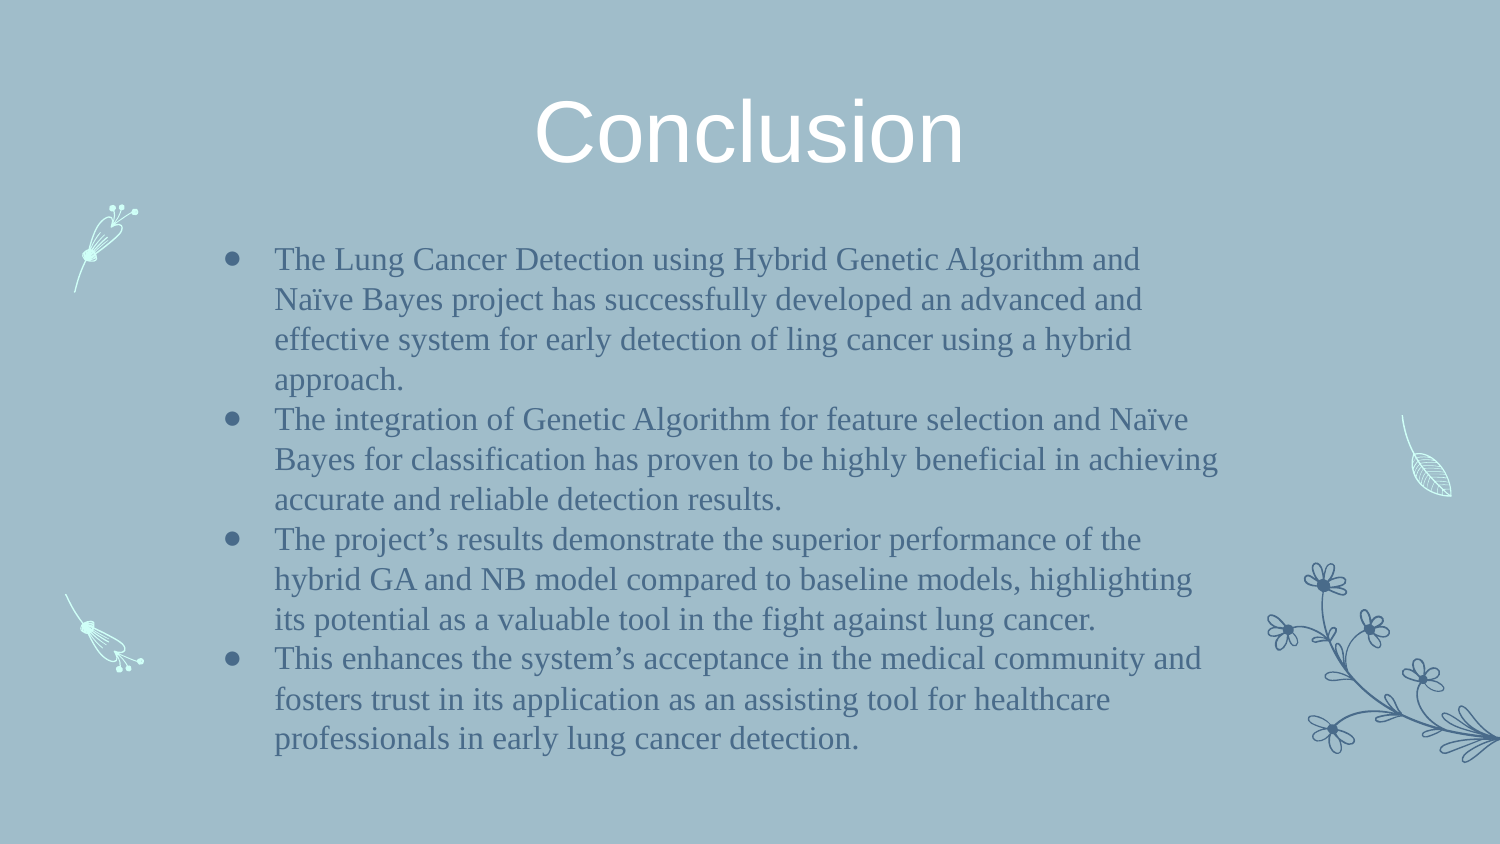

# Conclusion
The Lung Cancer Detection using Hybrid Genetic Algorithm and Naïve Bayes project has successfully developed an advanced and effective system for early detection of ling cancer using a hybrid approach.
The integration of Genetic Algorithm for feature selection and Naïve Bayes for classification has proven to be highly beneficial in achieving accurate and reliable detection results.
The project’s results demonstrate the superior performance of the hybrid GA and NB model compared to baseline models, highlighting its potential as a valuable tool in the fight against lung cancer.
This enhances the system’s acceptance in the medical community and fosters trust in its application as an assisting tool for healthcare professionals in early lung cancer detection.